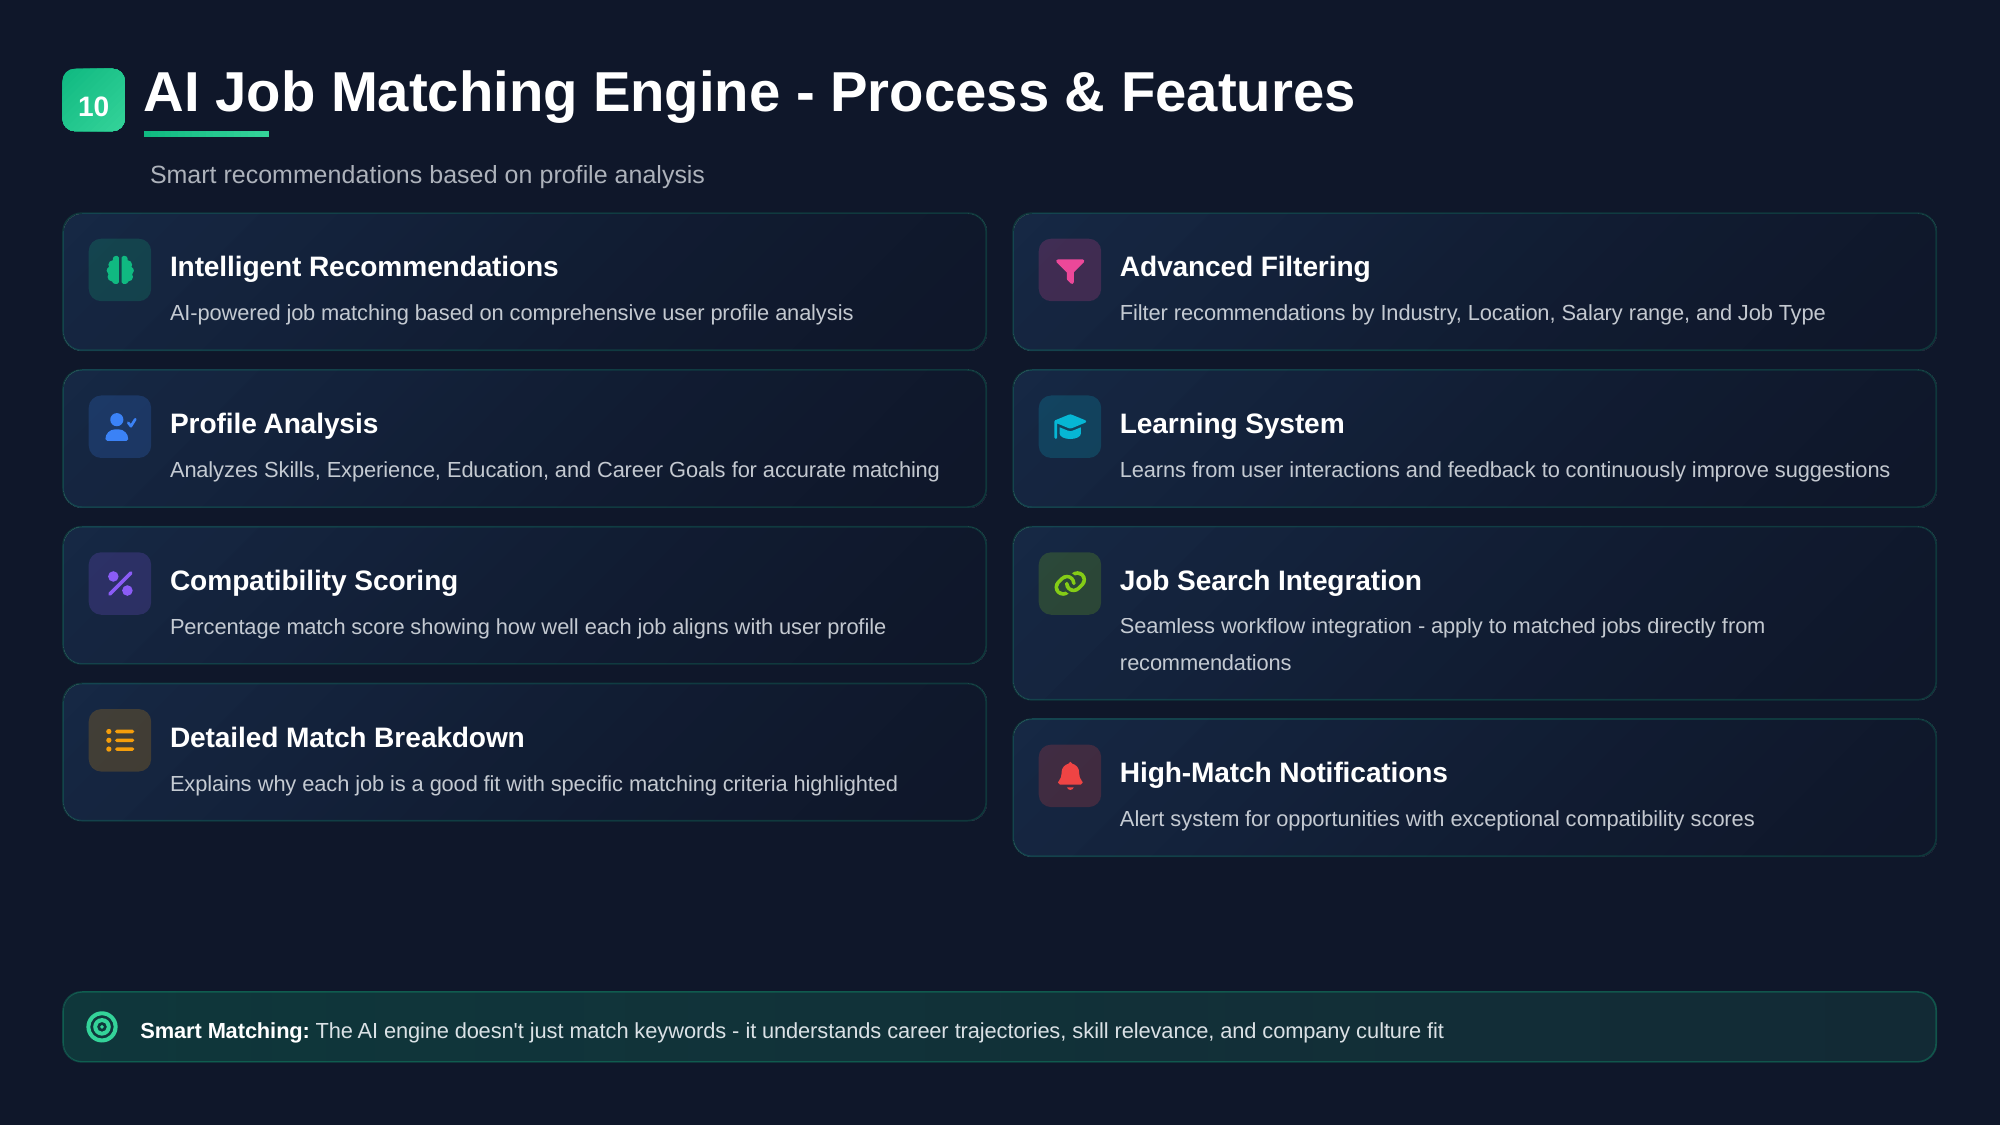

AI Job Matching Engine - Process & Features

10

Smart recommendations based on profile analysis

Intelligent Recommendations

Advanced Filtering

AI-powered job matching based on comprehensive user profile analysis
Filter recommendations by Industry, Location, Salary range, and Job Type

Profile Analysis

Learning System

Analyzes Skills, Experience, Education, and Career Goals for accurate matching
Learns from user interactions and feedback to continuously improve suggestions

Compatibility Scoring

Job Search Integration

Percentage match score showing how well each job aligns with user profile
Seamless workflow integration - apply to matched jobs directly from recommendations

Detailed Match Breakdown

High-Match Notifications
Explains why each job is a good fit with specific matching criteria highlighted

Alert system for opportunities with exceptional compatibility scores

Smart Matching: The AI engine doesn't just match keywords - it understands career trajectories, skill relevance, and company culture fit